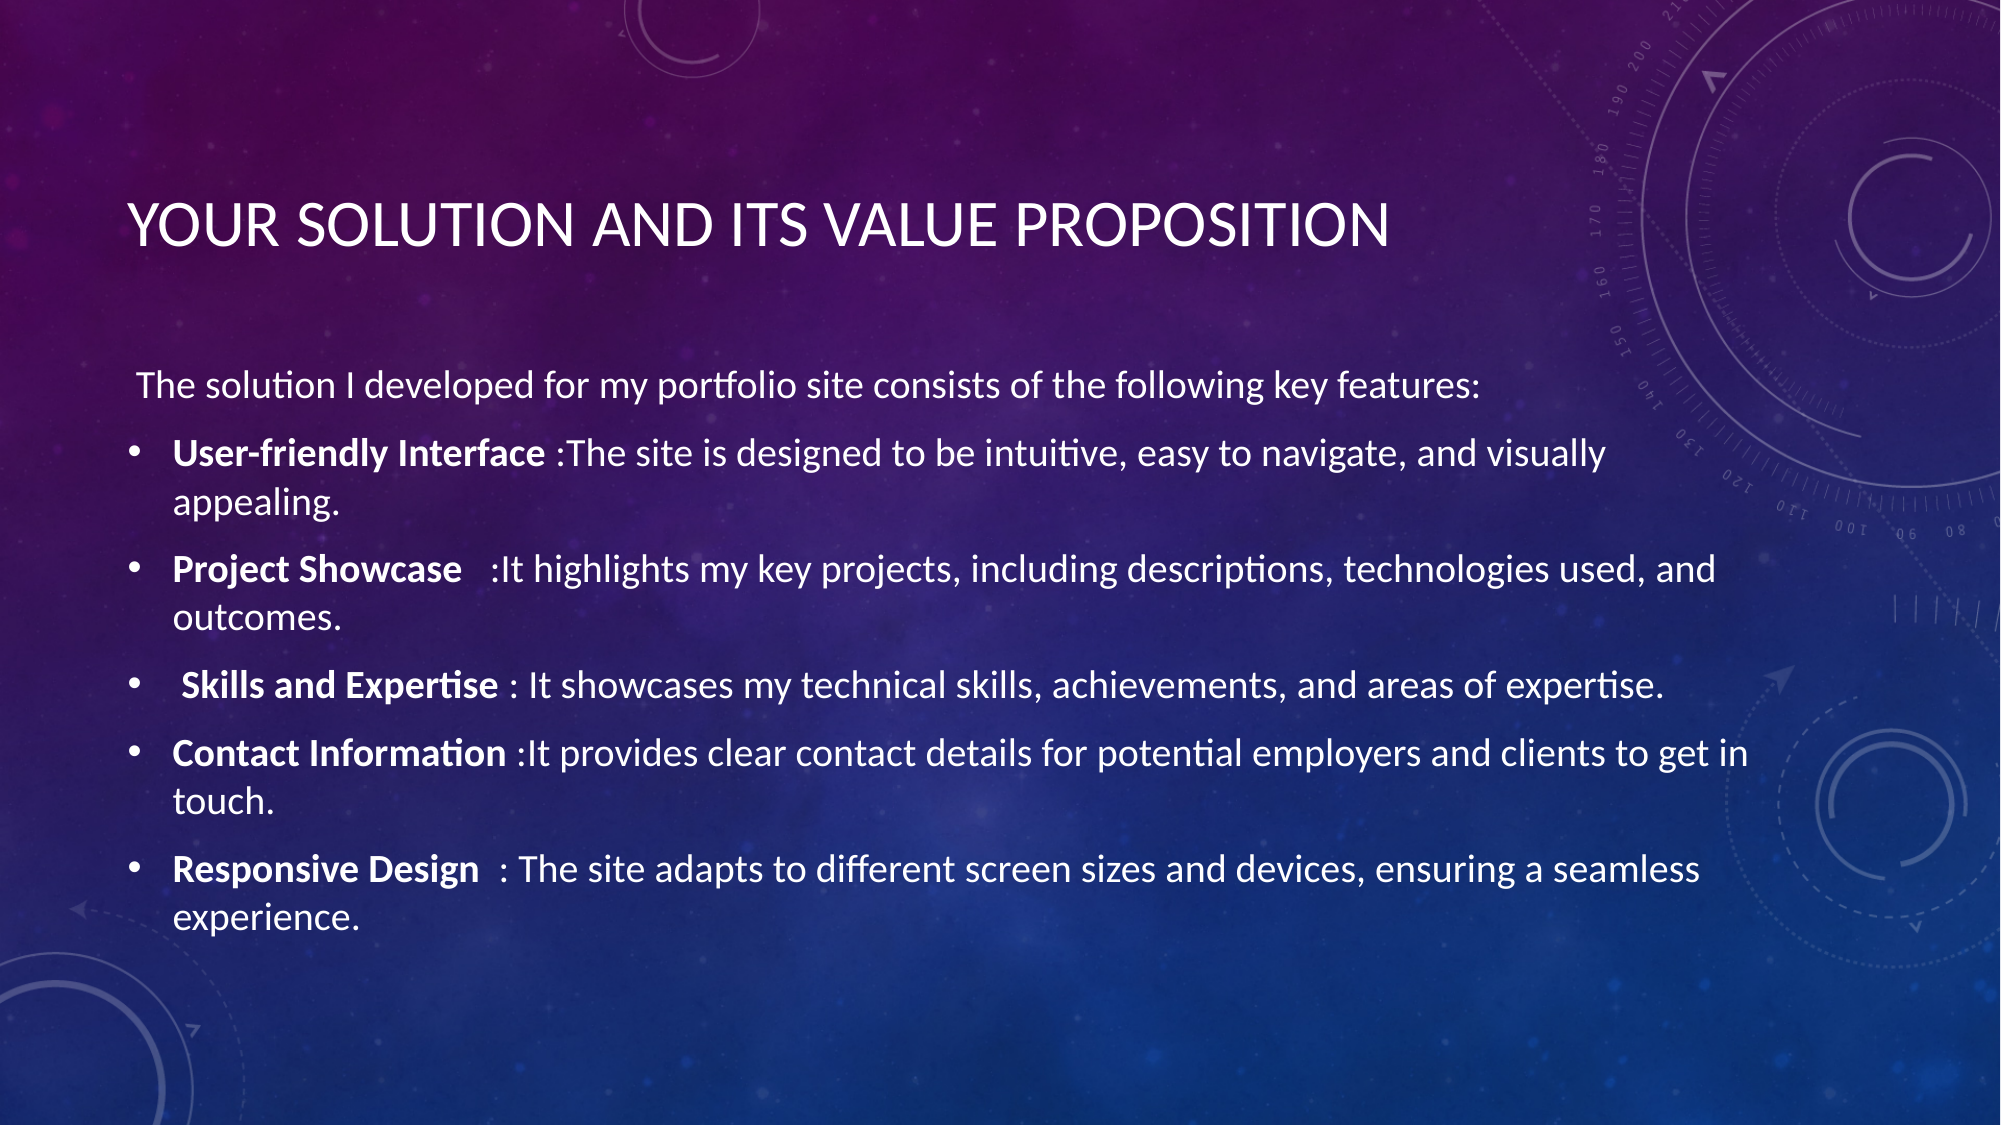

# YOUR SOLUTION AND ITS VALUE PROPOSITION
 The solution I developed for my portfolio site consists of the following key features:
User-friendly Interface :The site is designed to be intuitive, easy to navigate, and visually appealing.
Project Showcase   :It highlights my key projects, including descriptions, technologies used, and outcomes.
 Skills and Expertise : It showcases my technical skills, achievements, and areas of expertise.
Contact Information :It provides clear contact details for potential employers and clients to get in touch.
Responsive Design  : The site adapts to different screen sizes and devices, ensuring a seamless experience.